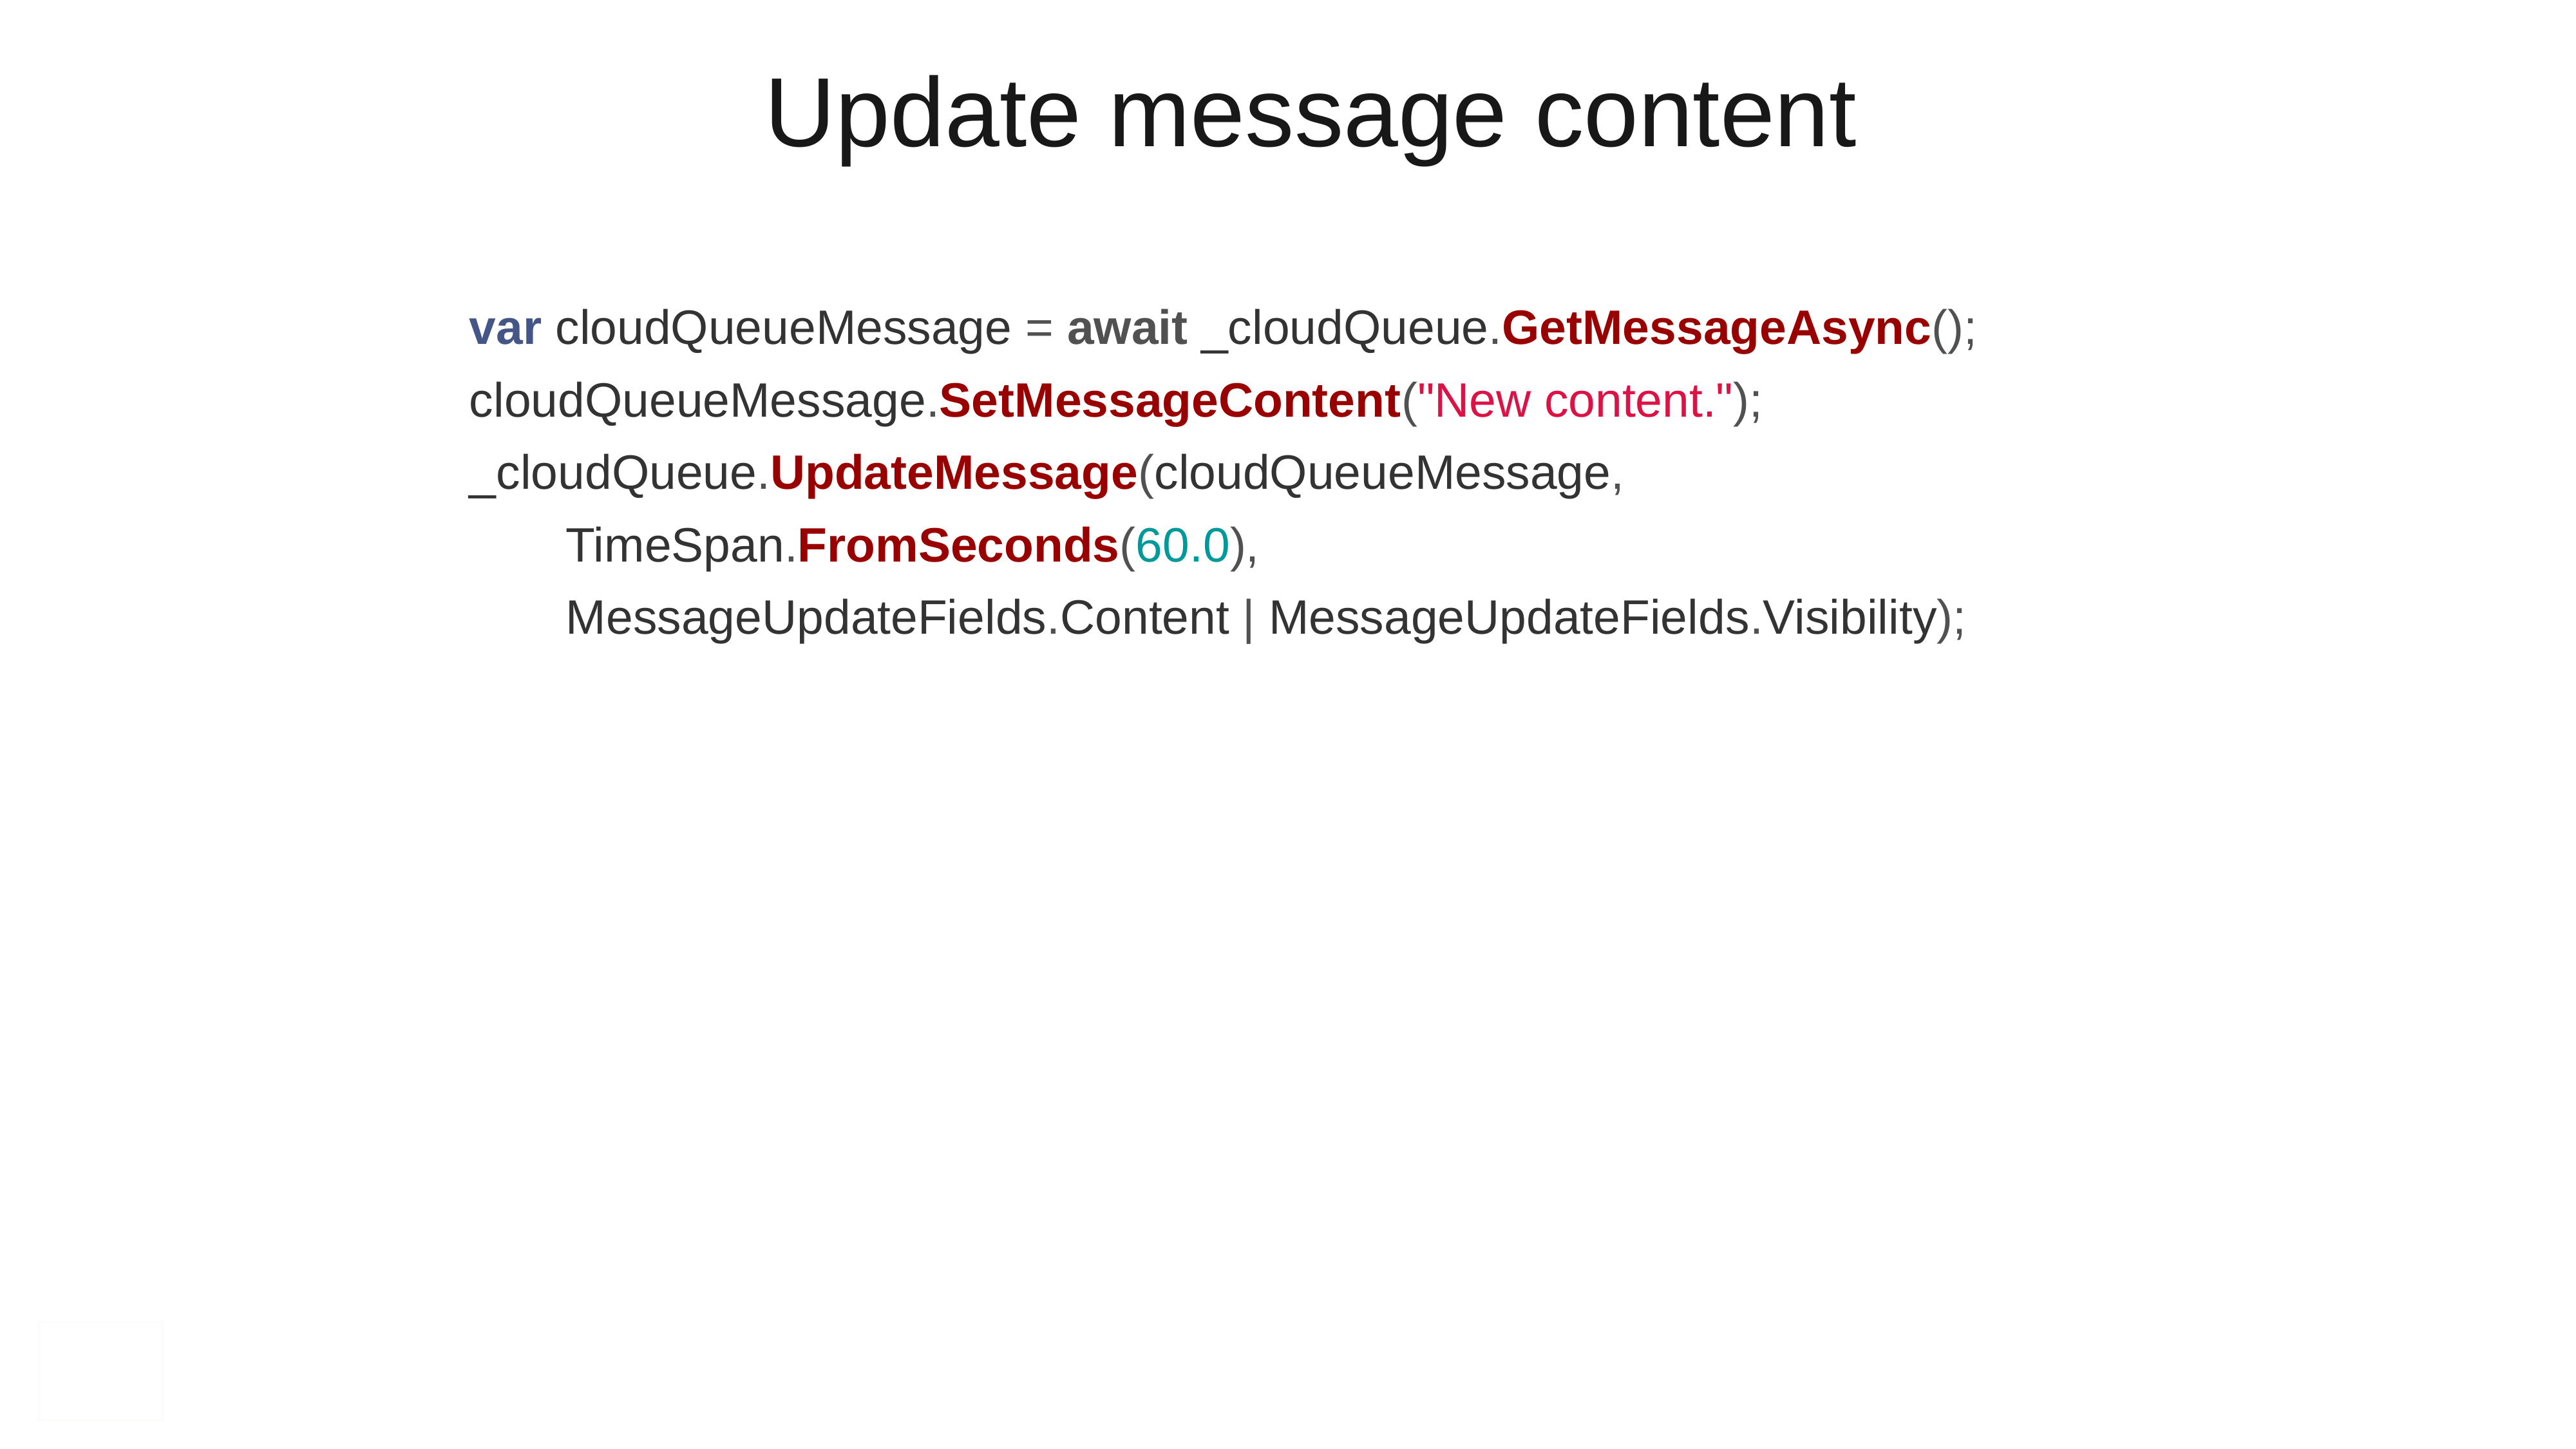

# Update message content
var cloudQueueMessage = await _cloudQueue.GetMessageAsync();
cloudQueueMessage.SetMessageContent("New content.");
_cloudQueue.UpdateMessage(cloudQueueMessage,
	TimeSpan.FromSeconds(60.0),
	MessageUpdateFields.Content | MessageUpdateFields.Visibility);